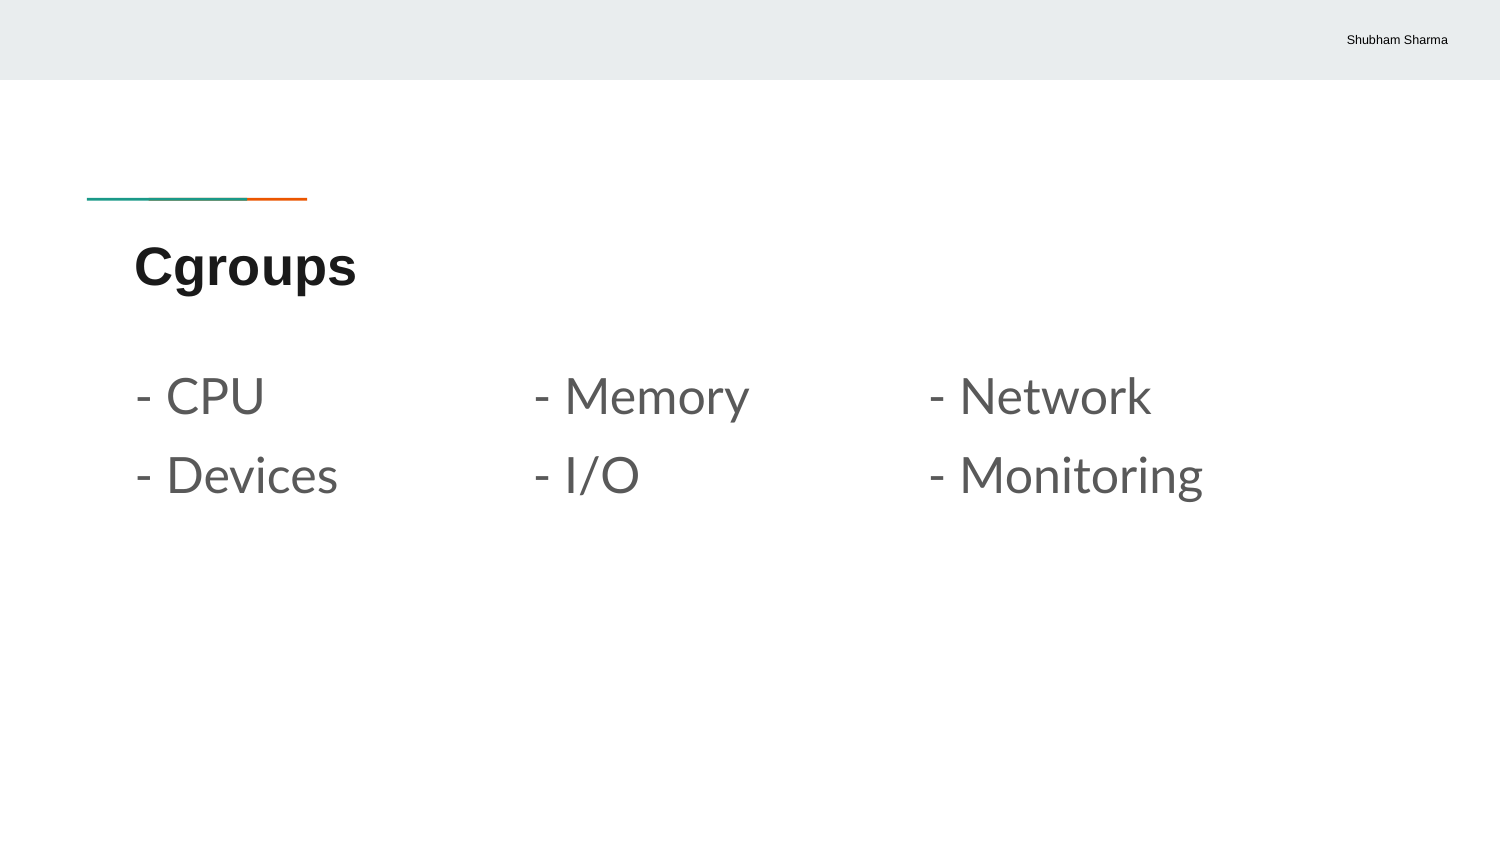

# Cgroups
- CPU
- Memory
- Network
- Devices
- I/O
- Monitoring